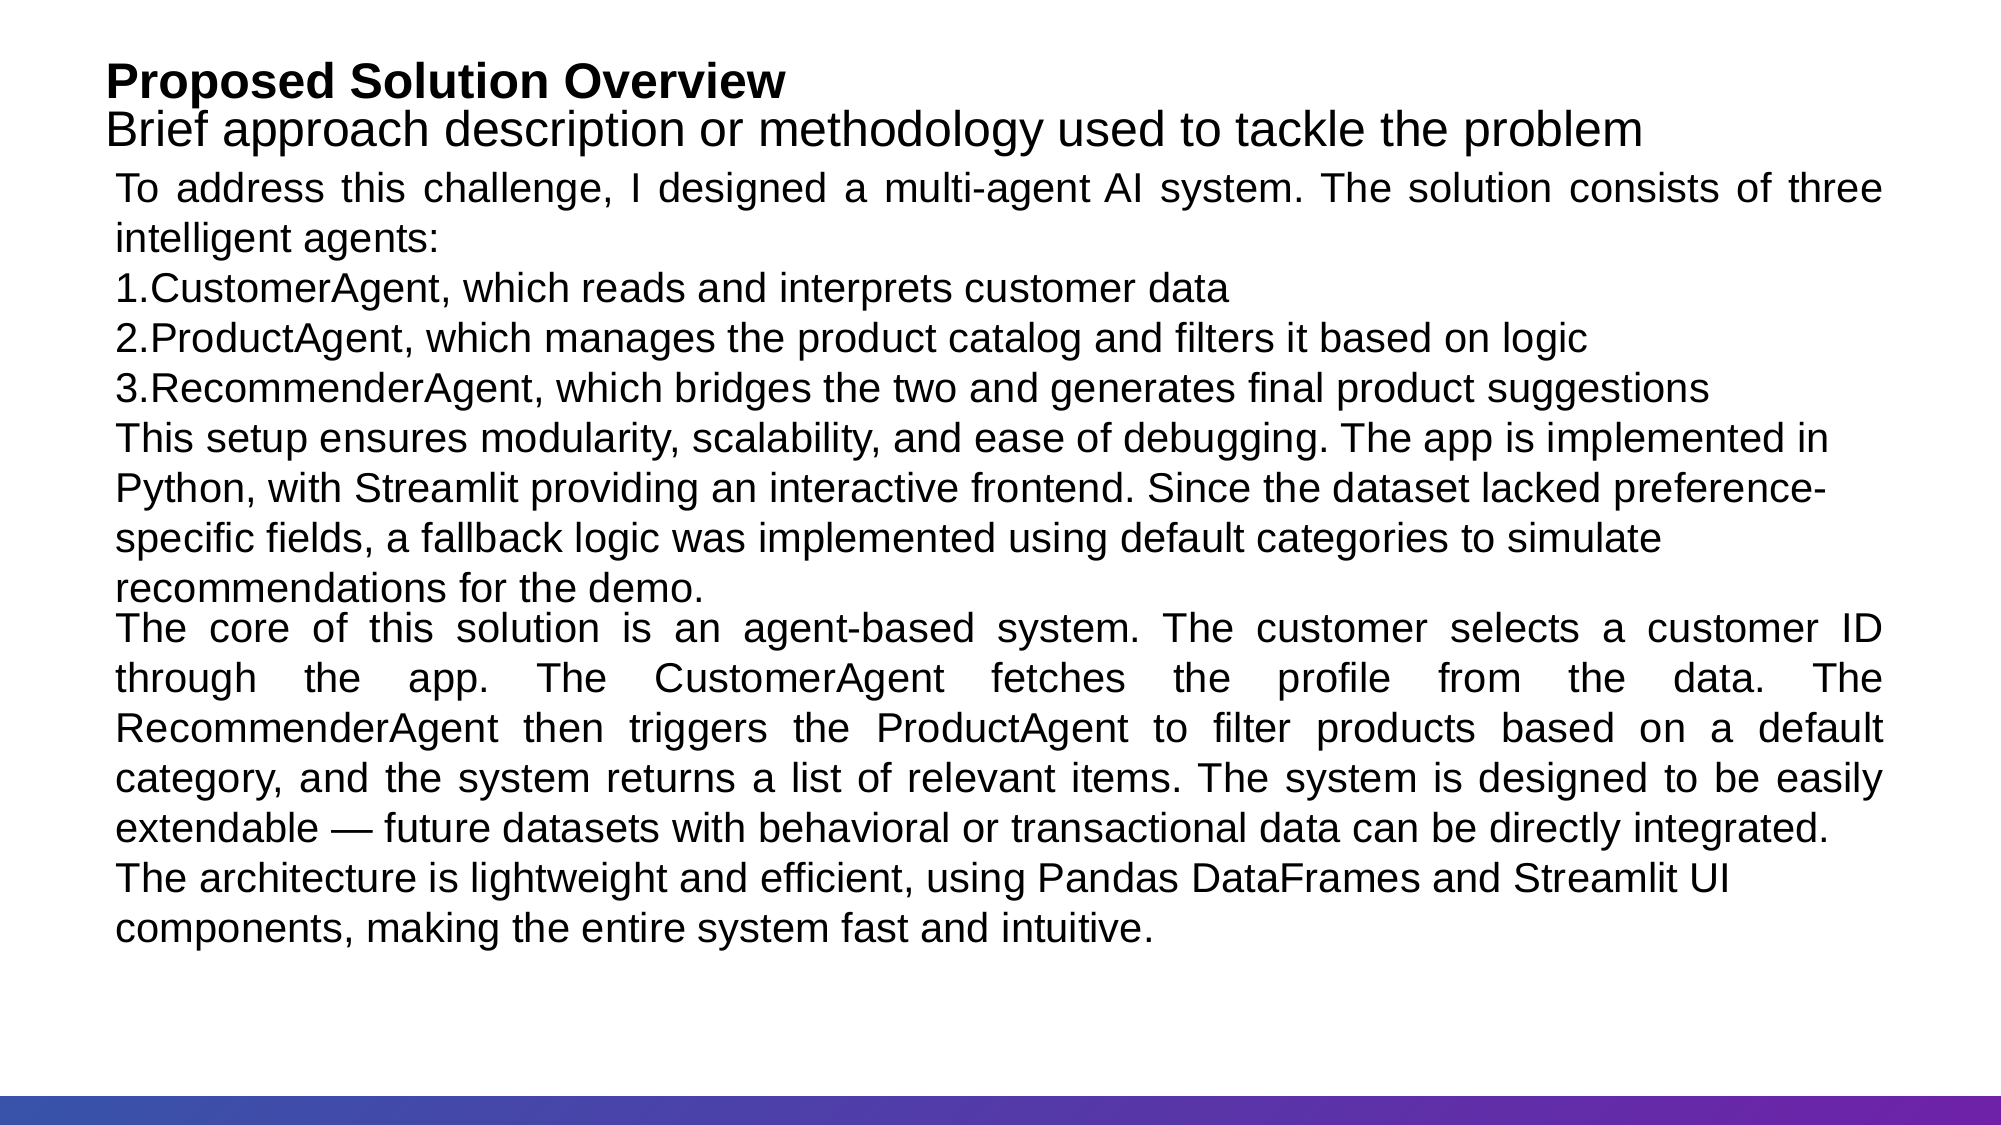

Proposed Solution Overview
Brief approach description or methodology used to tackle the problem

To address this challenge, I designed a multi-agent AI system. The solution consists of three intelligent agents:
CustomerAgent, which reads and interprets customer data
ProductAgent, which manages the product catalog and filters it based on logic
RecommenderAgent, which bridges the two and generates final product suggestions
This setup ensures modularity, scalability, and ease of debugging. The app is implemented in Python, with Streamlit providing an interactive frontend. Since the dataset lacked preference-specific fields, a fallback logic was implemented using default categories to simulate recommendations for the demo.

The core of this solution is an agent-based system. The customer selects a customer ID through the app. The CustomerAgent fetches the profile from the data. The RecommenderAgent then triggers the ProductAgent to filter products based on a default category, and the system returns a list of relevant items. The system is designed to be easily extendable — future datasets with behavioral or transactional data can be directly integrated.
The architecture is lightweight and efficient, using Pandas DataFrames and Streamlit UI components, making the entire system fast and intuitive.